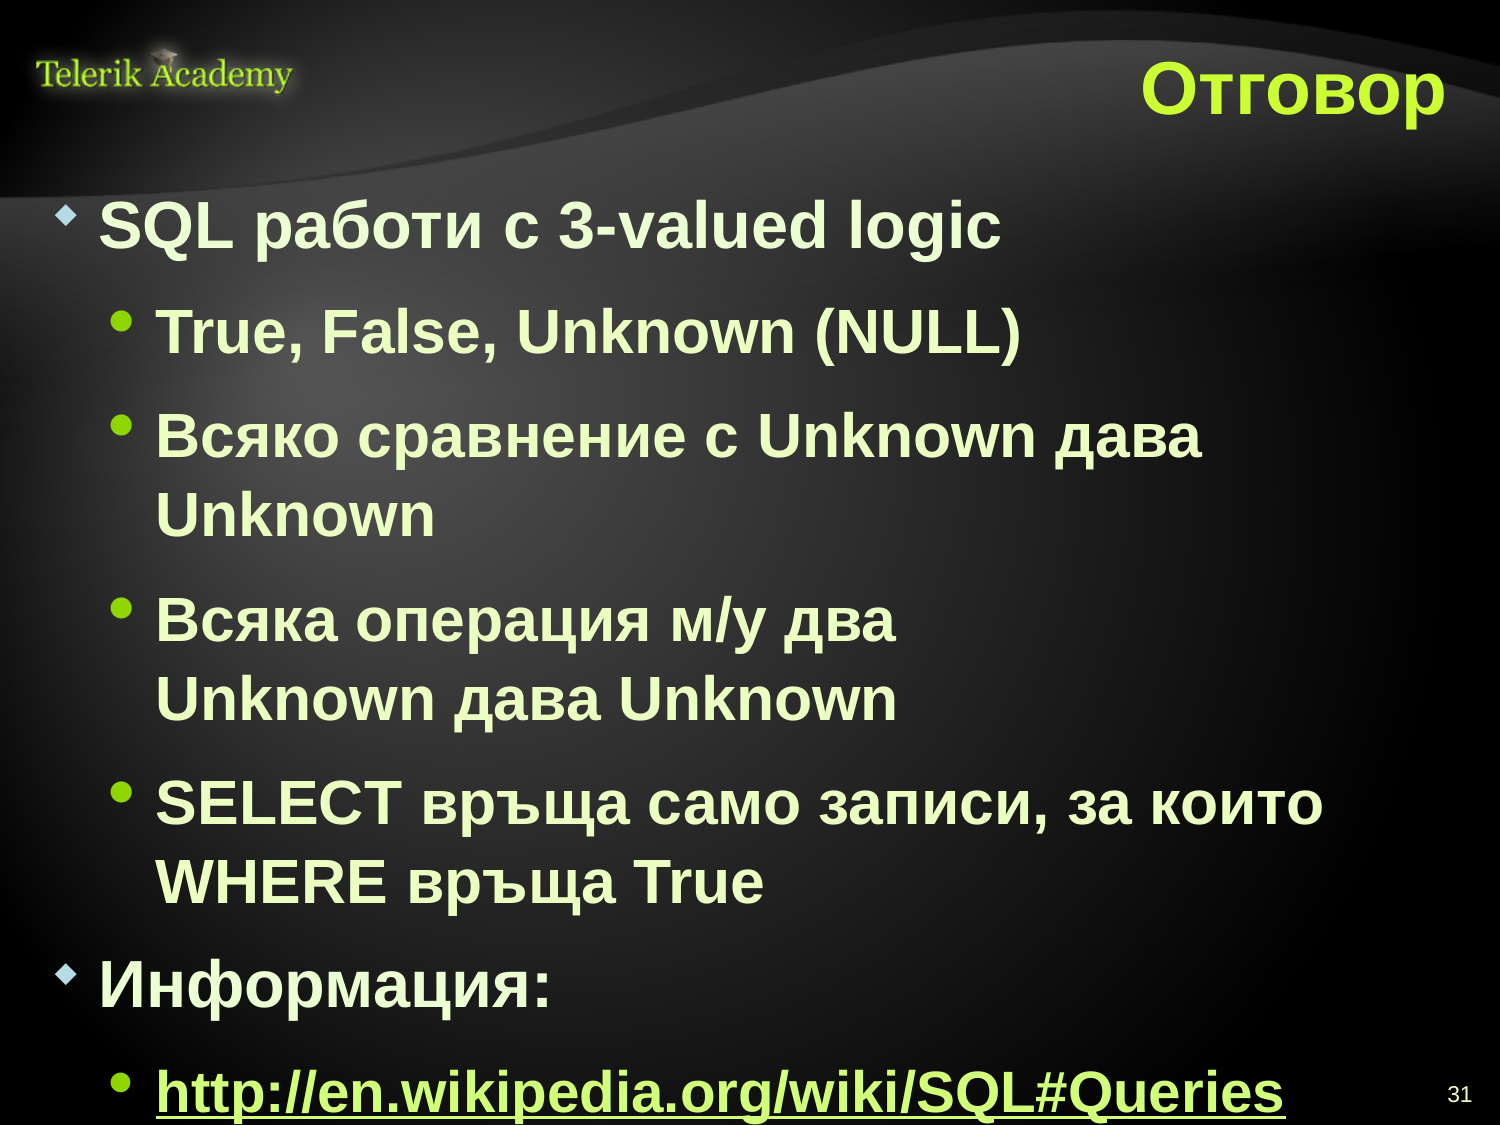

# Отговор
SQL работи с 3-valued logic
True, False, Unknown (NULL)
Всяко сравнение с Unknown дава Unknown
Всяка операция м/у два
Unknown дава Unknown
SELECT връща само записи, за които WHERE връща True
Информация:
http://en.wikipedia.org/wiki/SQL#Queries

31